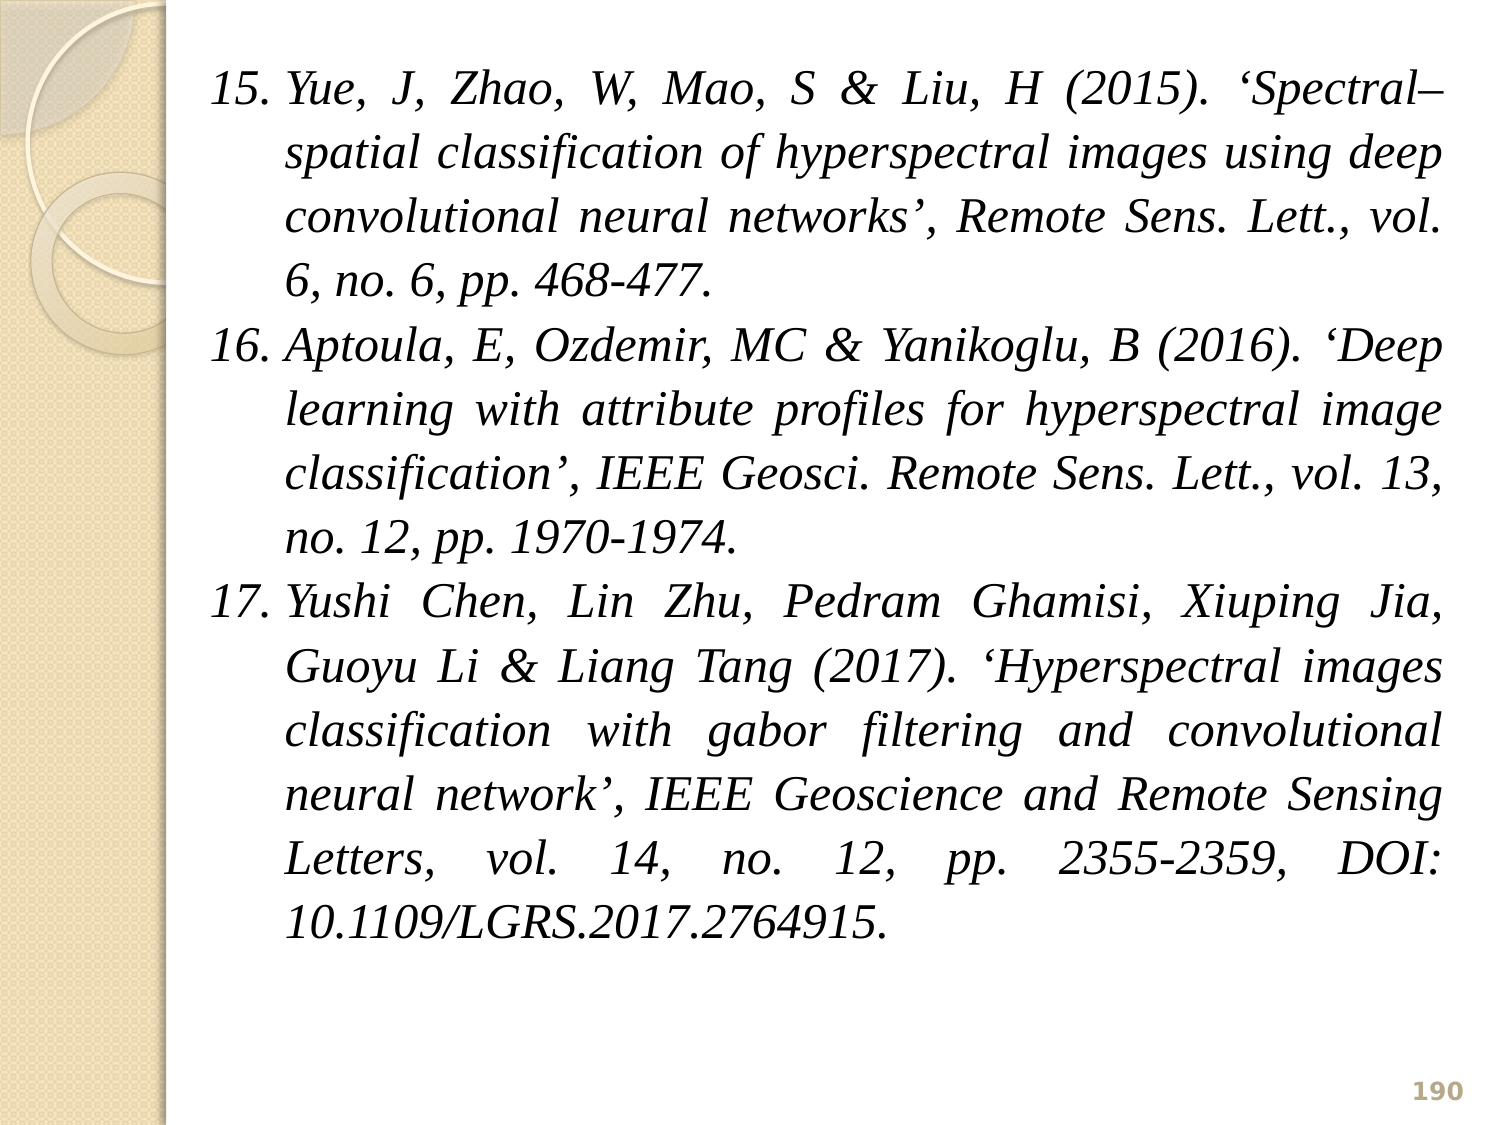

Yue, J, Zhao, W, Mao, S & Liu, H (2015). ‘Spectral–spatial classification of hyperspectral images using deep convolutional neural networks’, Remote Sens. Lett., vol. 6, no. 6, pp. 468-477.
Aptoula, E, Ozdemir, MC & Yanikoglu, B (2016). ‘Deep learning with attribute profiles for hyperspectral image classification’, IEEE Geosci. Remote Sens. Lett., vol. 13, no. 12, pp. 1970-1974.
Yushi Chen, Lin Zhu, Pedram Ghamisi, Xiuping Jia, Guoyu Li & Liang Tang (2017). ‘Hyperspectral images classification with gabor filtering and convolutional neural network’, IEEE Geoscience and Remote Sensing Letters, vol. 14, no. 12, pp. 2355-2359, DOI: 10.1109/LGRS.2017.2764915.
190